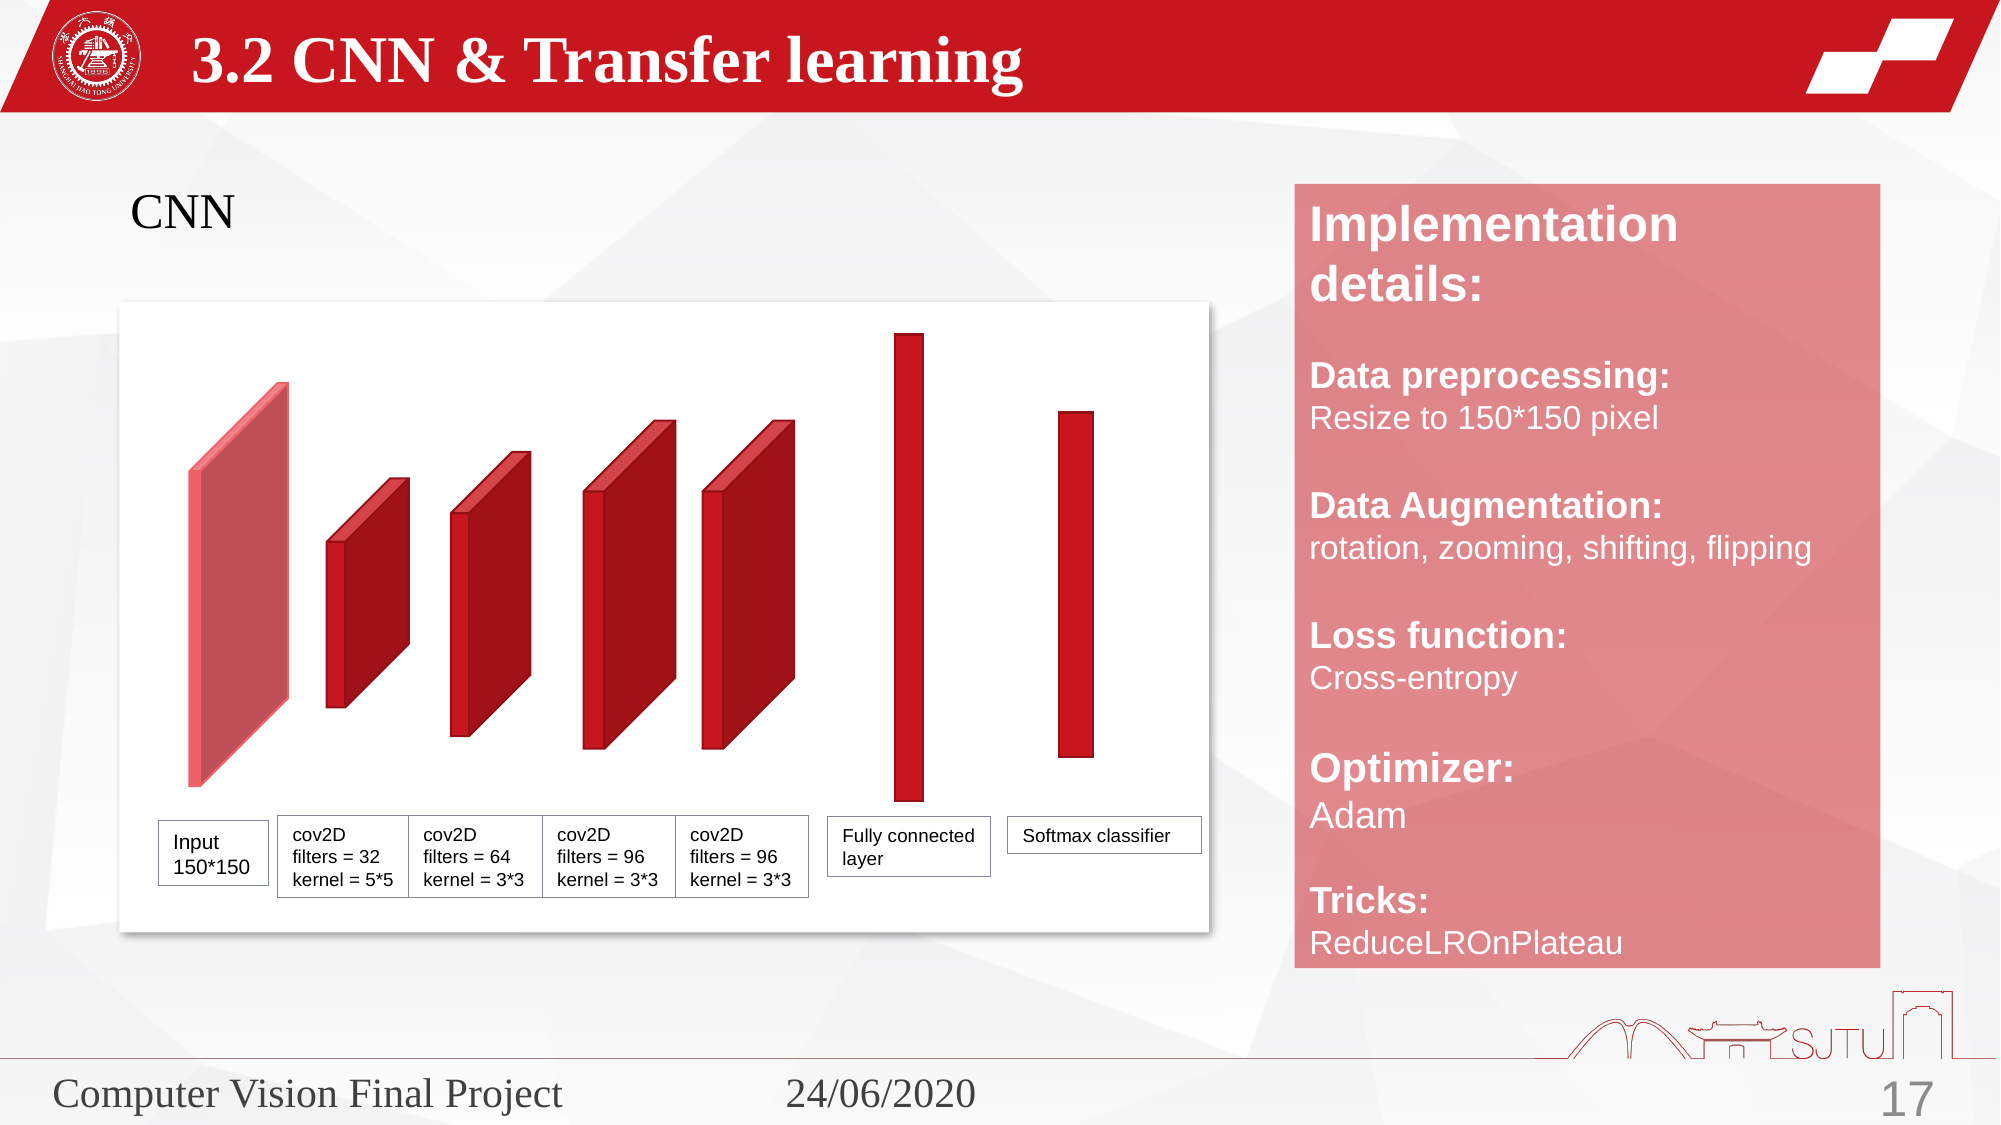

3.2 CNN & Transfer learning
CNN
Implementation details:

Data preprocessing:
Resize to 150*150 pixel

Data Augmentation:
rotation, zooming, shifting, flipping

Loss function:
Cross-entropy

Optimizer:
Adam

Tricks:
ReduceLROnPlateau

cov2D
filters = 32
kernel = 5*5
cov2D
filters = 64
kernel = 3*3
cov2D
filters = 96
kernel = 3*3
cov2D
filters = 96
kernel = 3*3
Fully connected layer
Softmax classifier
Input
150*150
Computer Vision Final Project
24/06/2020
17